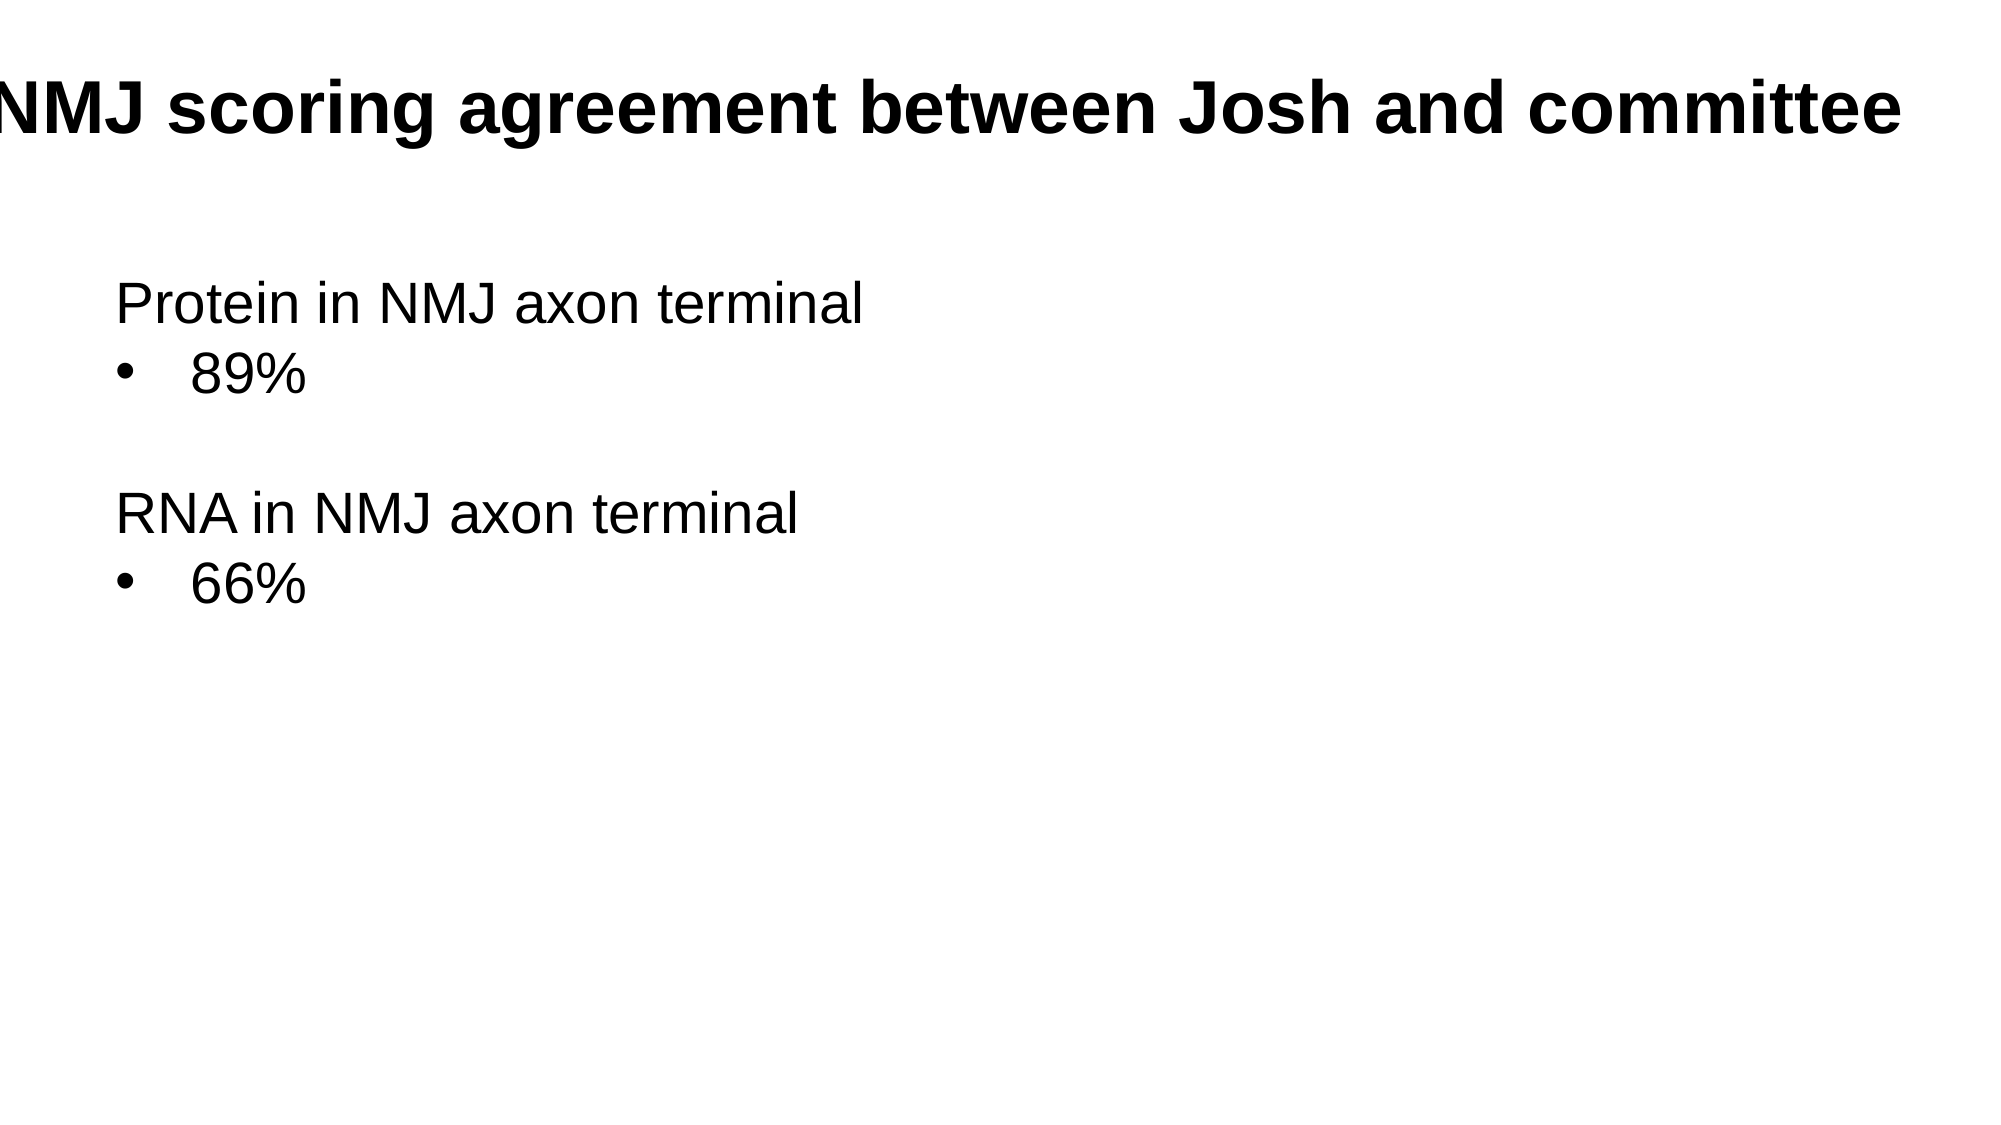

NMJ scoring agreement between Josh and committee
Protein in NMJ axon terminal
89%

RNA in NMJ axon terminal
66%